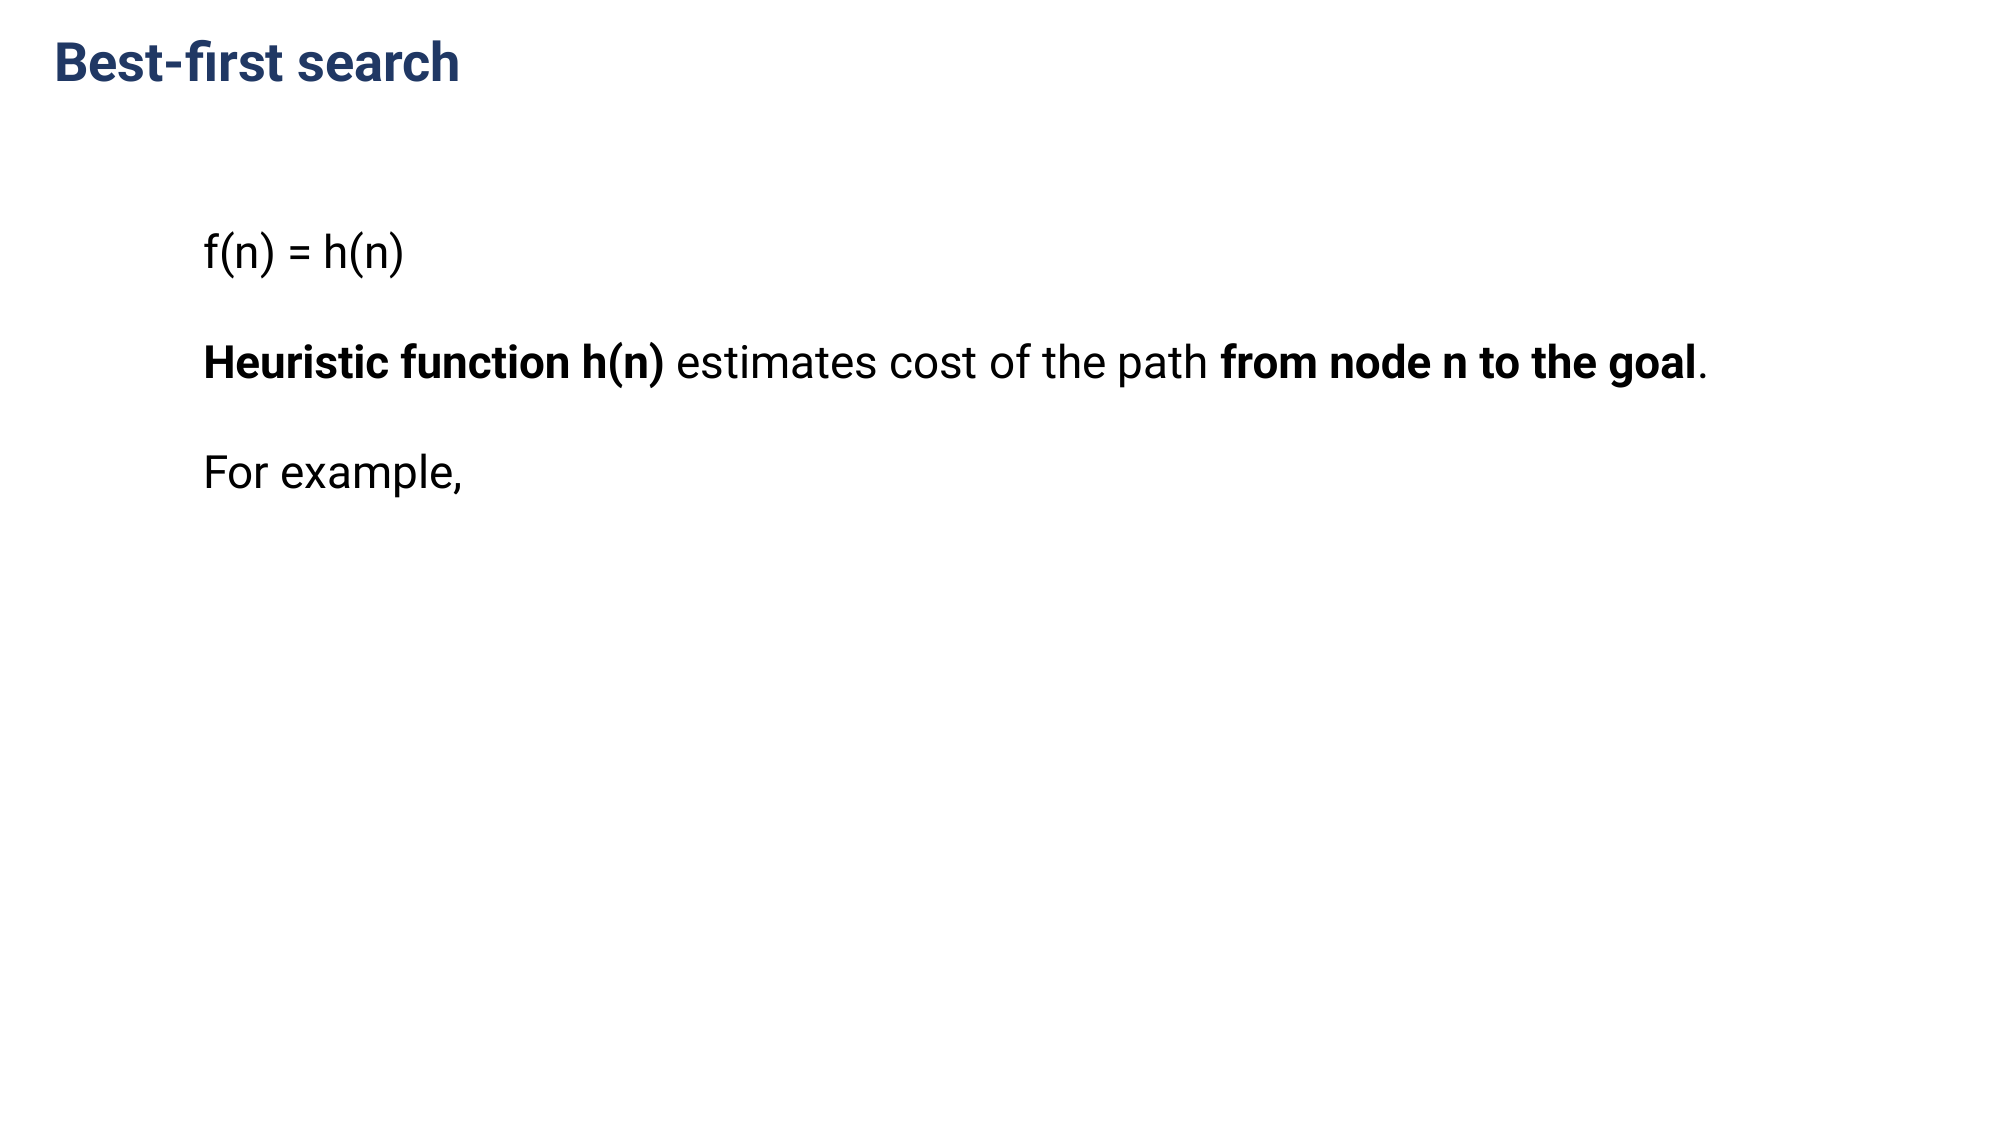

Best-ﬁrst search
f(n) = h(n)

Heuristic function h(n) estimates cost of the path from node n to the goal.

For example,